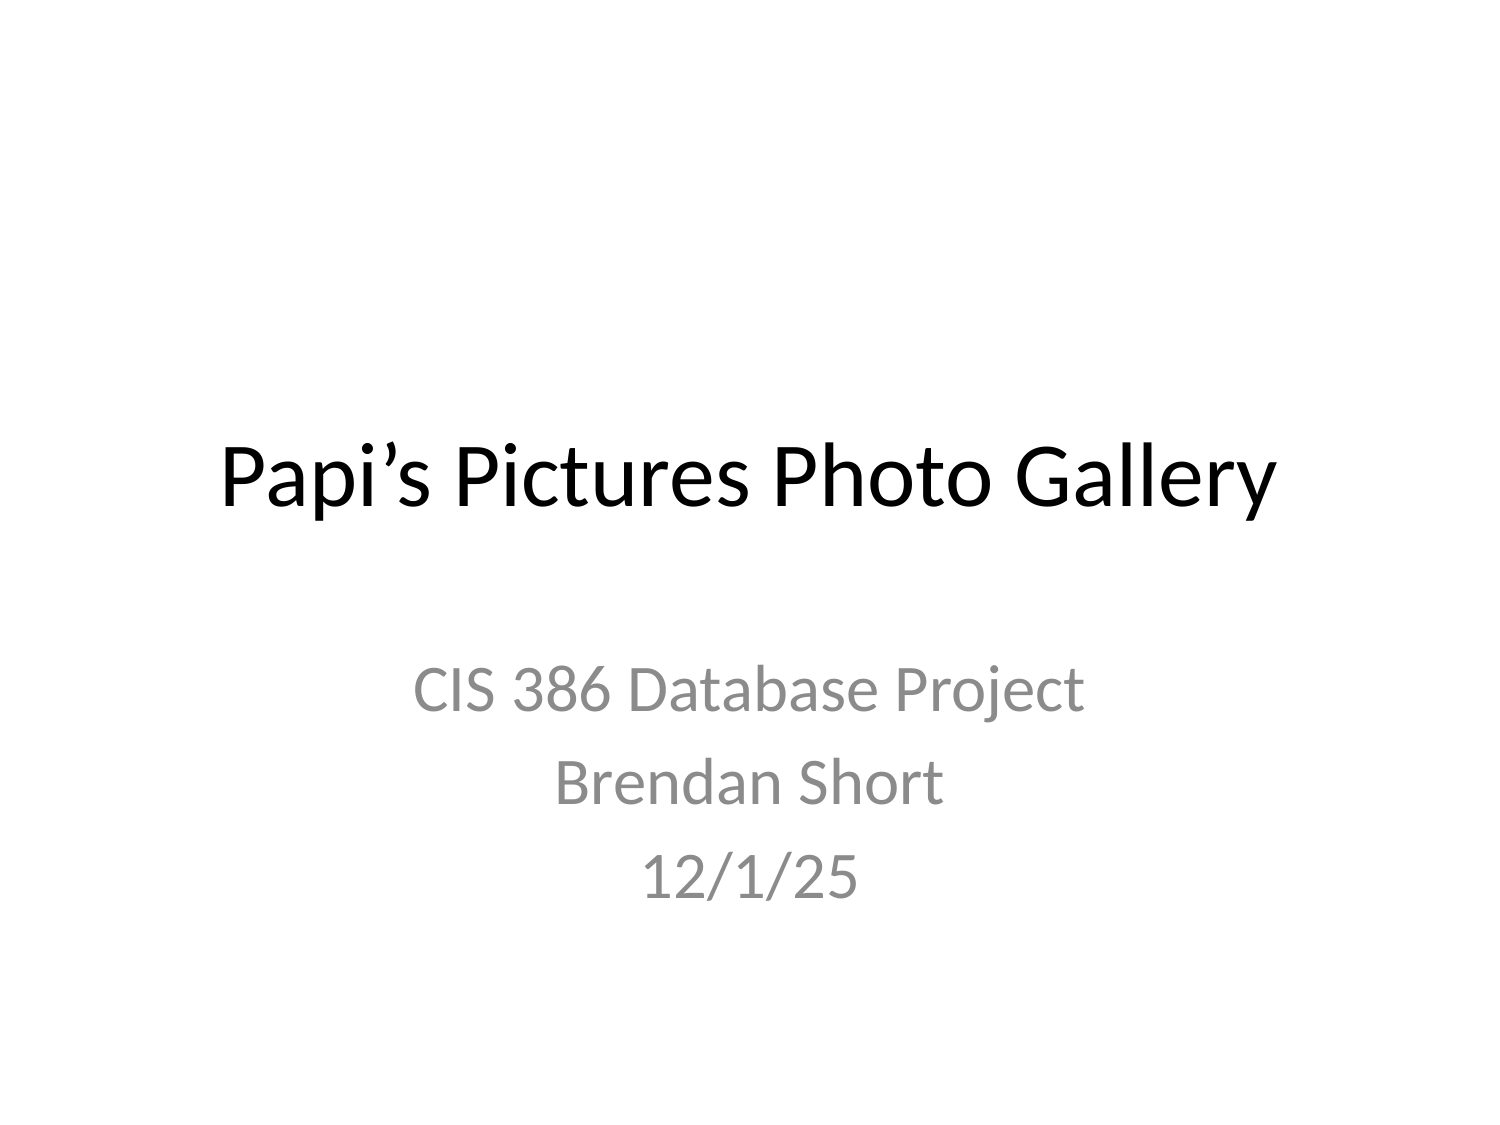

# Papi’s Pictures Photo Gallery
CIS 386 Database Project
Brendan Short
12/1/25